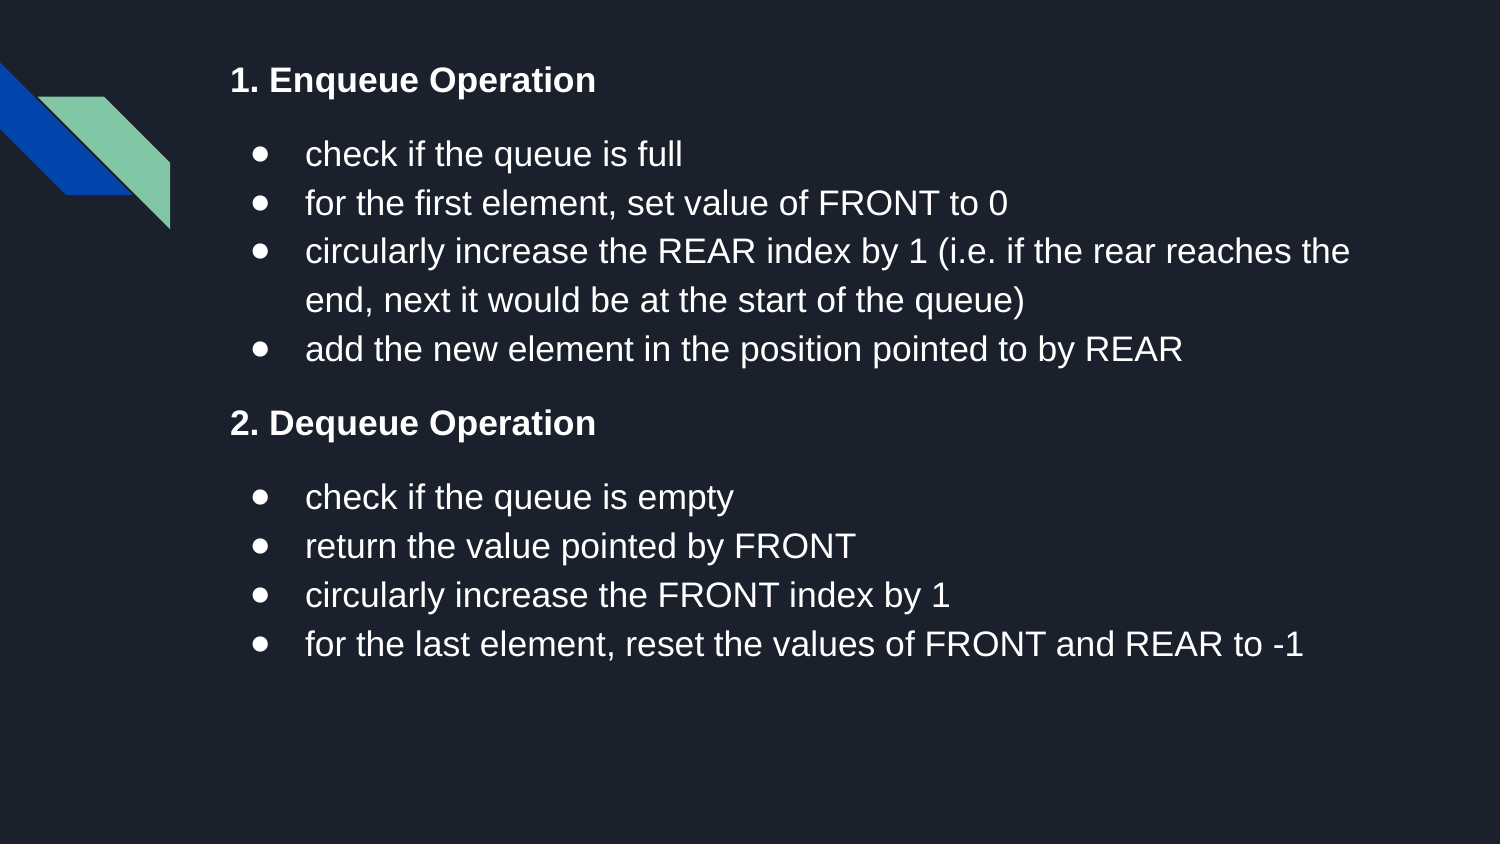

1. Enqueue Operation
check if the queue is full
for the first element, set value of FRONT to 0
circularly increase the REAR index by 1 (i.e. if the rear reaches the end, next it would be at the start of the queue)
add the new element in the position pointed to by REAR
2. Dequeue Operation
check if the queue is empty
return the value pointed by FRONT
circularly increase the FRONT index by 1
for the last element, reset the values of FRONT and REAR to -1